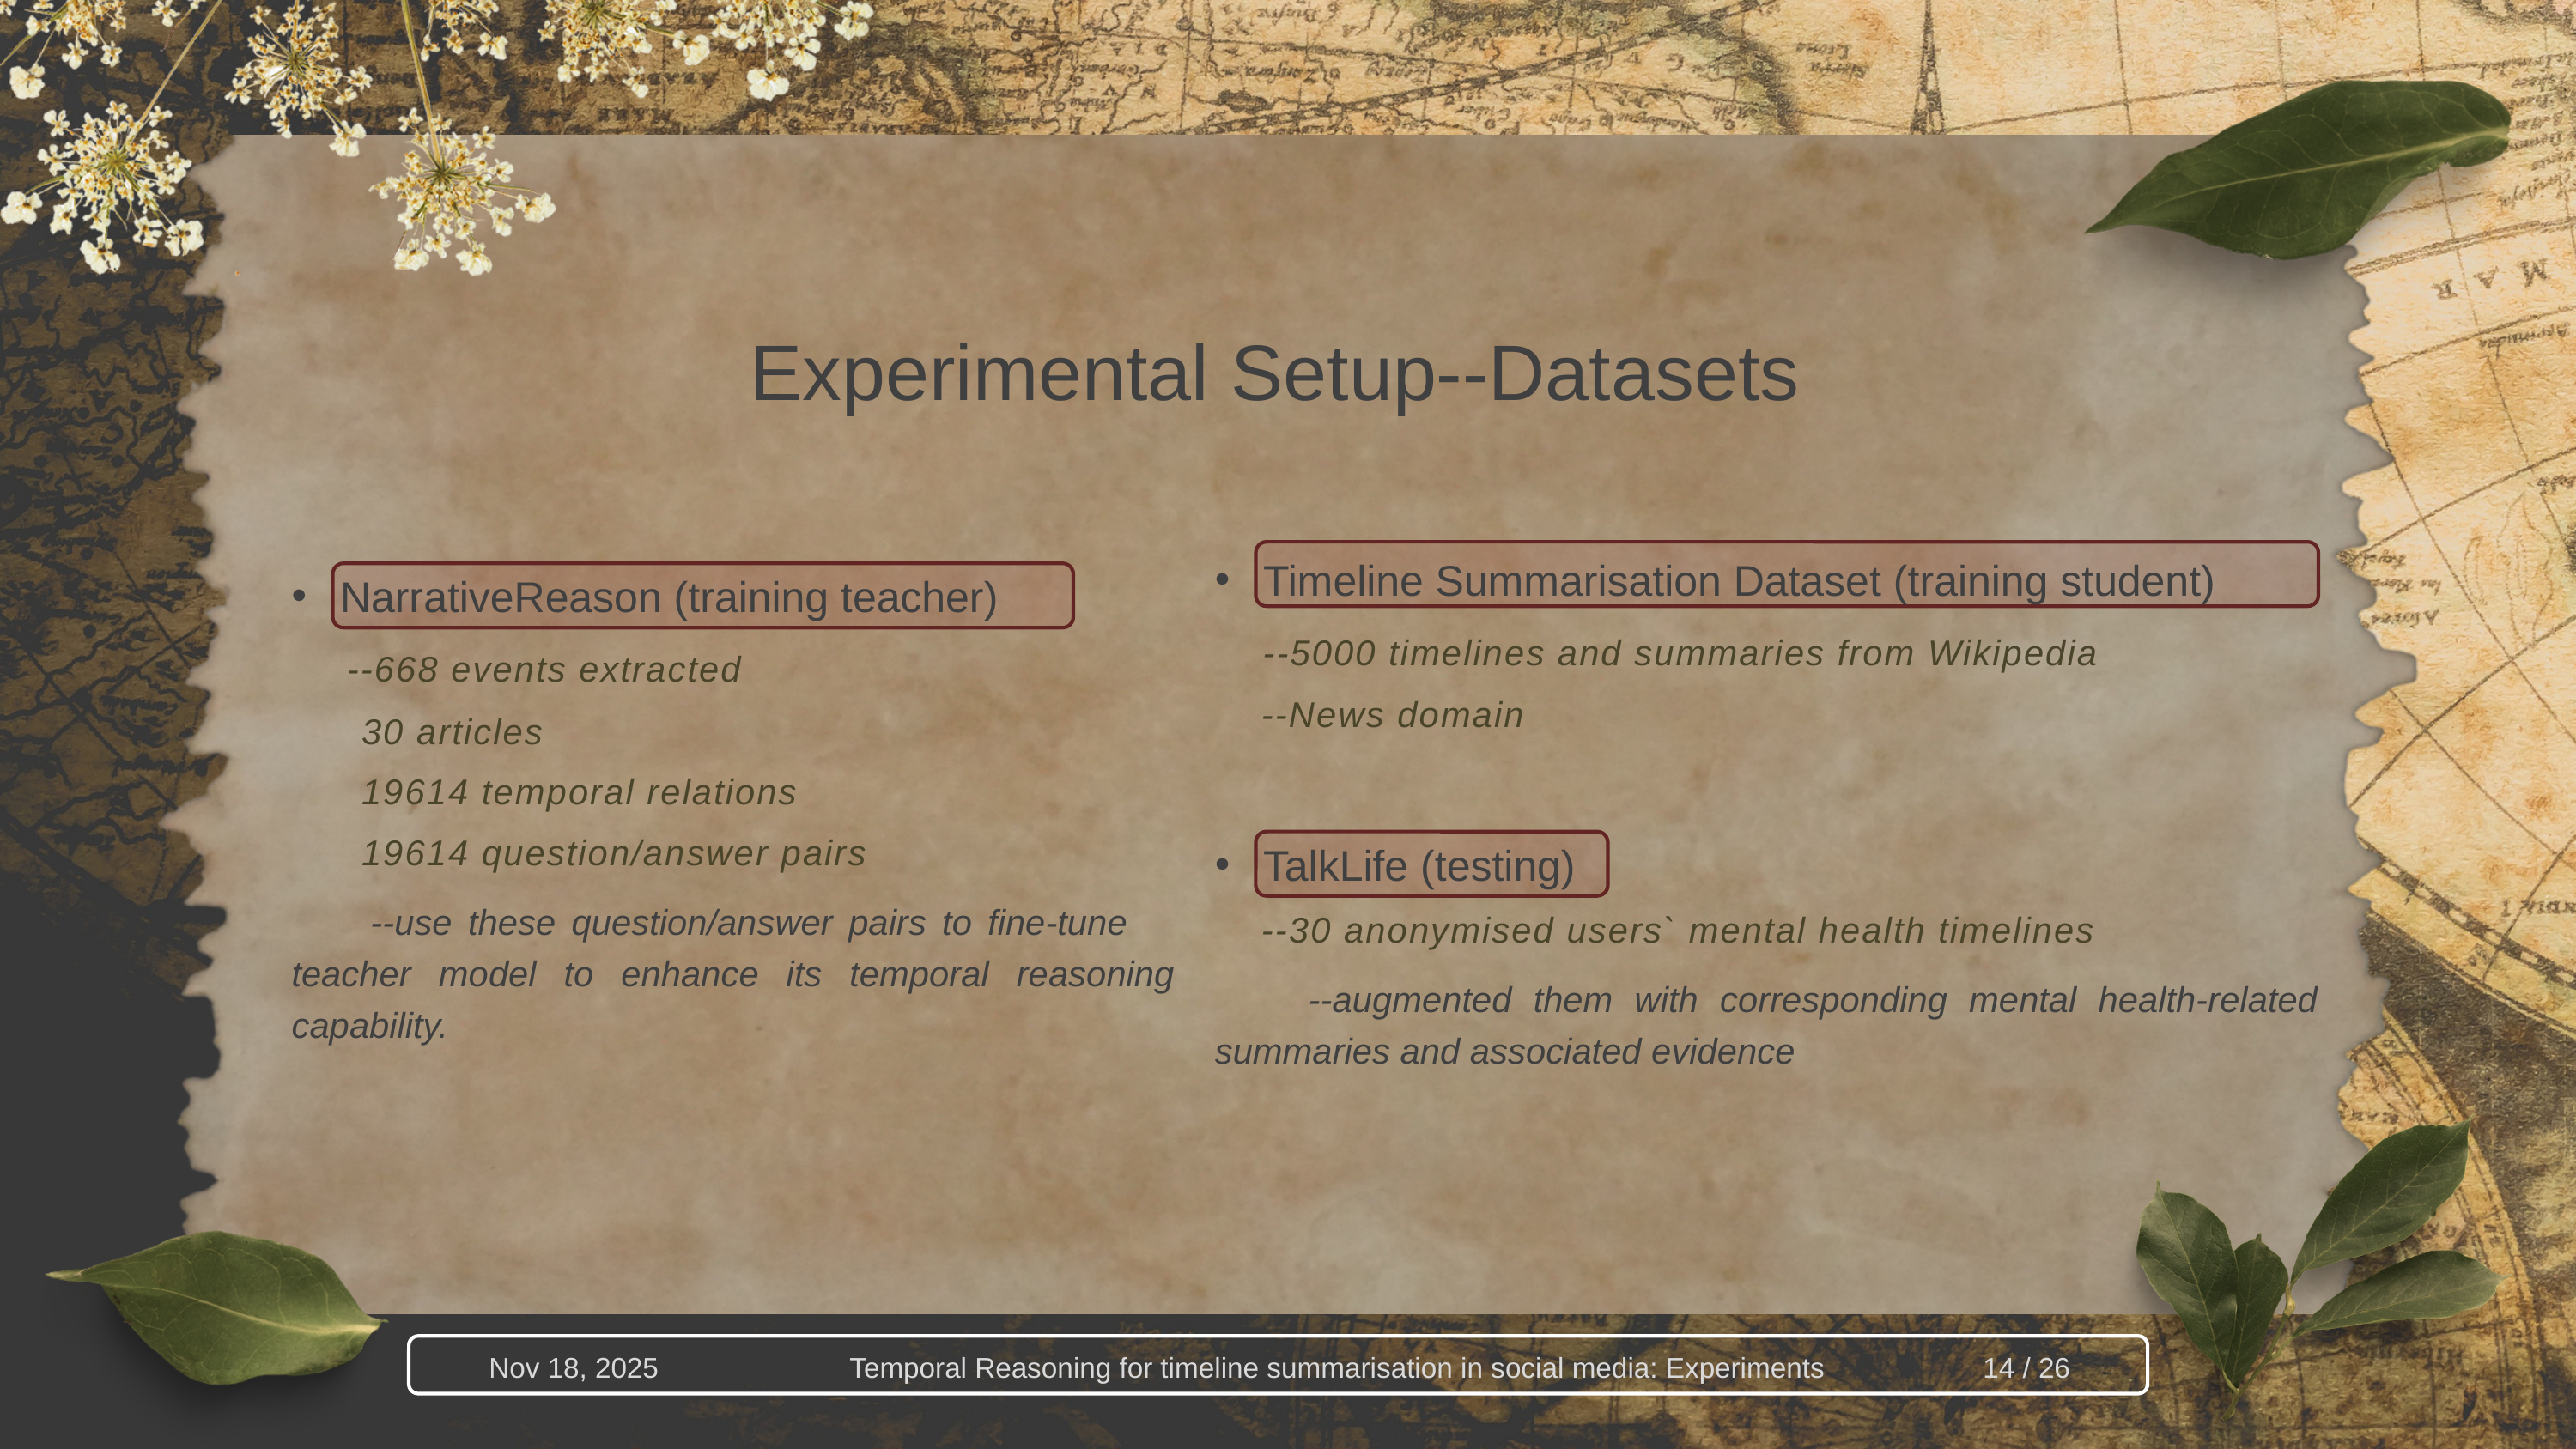

Experimental Setup--Datasets
Timeline Summarisation Dataset (training student)
    --5000 timelines and summaries from Wikipedia
    --News domain

TalkLife (testing)
    --30 anonymised users` mental health timelines
    --augmented them with corresponding mental health-related summaries and associated evidence

NarrativeReason (training teacher)
    --668 events extracted
      30 articles
      19614 temporal relations
      19614 question/answer pairs
     --use these question/answer pairs to fine-tune    teacher model to enhance its temporal reasoning capability.

Nov 18, 2025                        Temporal Reasoning for timeline summarisation in social media: Experiments                    14 / 26